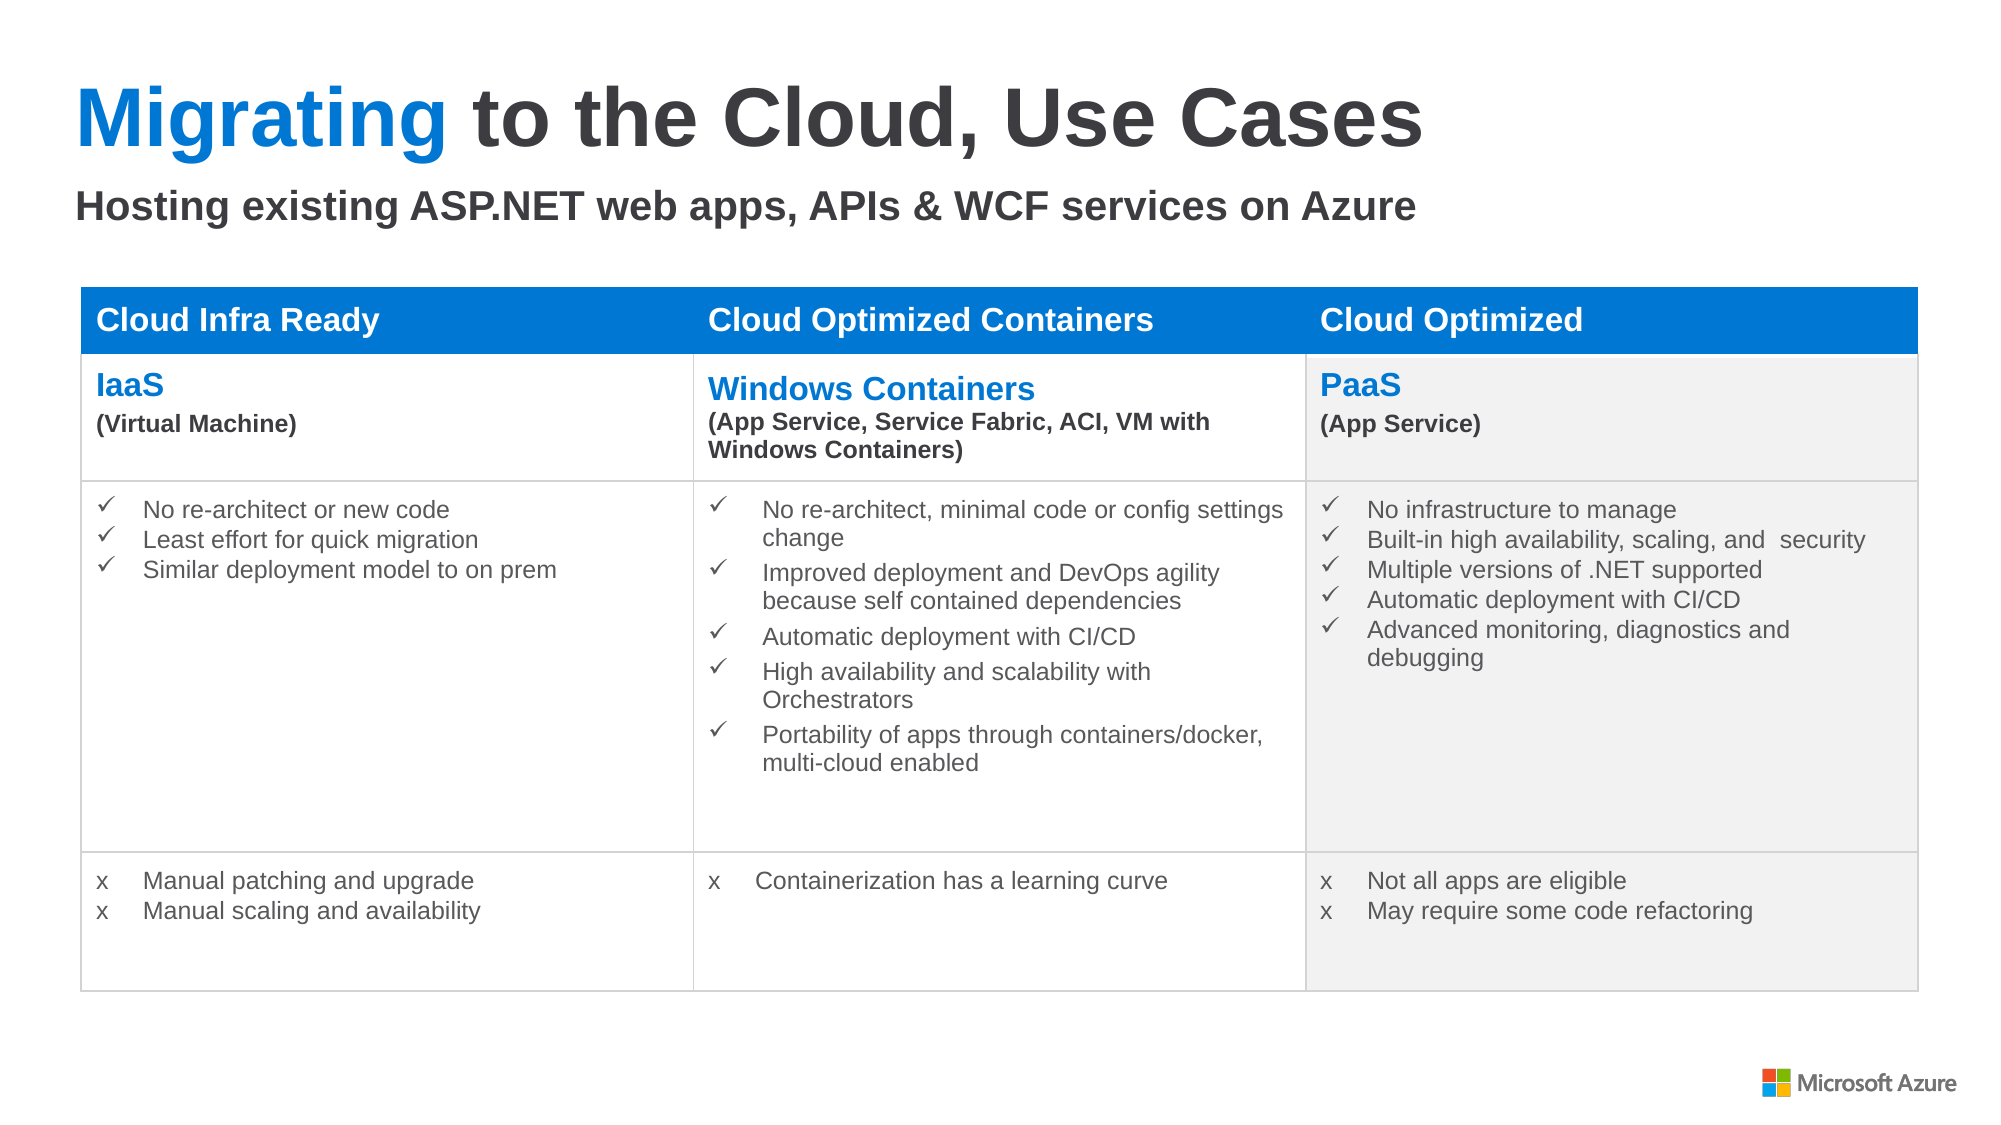

Migrating to the Cloud, Use Cases
Hosting existing ASP.NET web apps, APIs & WCF services on Azure
| Cloud Infra Ready | Cloud Optimized Containers | Cloud Optimized |
| --- | --- | --- |
| IaaS (Virtual Machine) | Windows Containers (App Service, Service Fabric, ACI, VM with Windows Containers) | PaaS (App Service) |
| No re-architect or new code Least effort for quick migration Similar deployment model to on prem | No re-architect, minimal code or config settings change Improved deployment and DevOps agility because self contained dependencies Automatic deployment with CI/CD High availability and scalability with Orchestrators Portability of apps through containers/docker, multi-cloud enabled | No infrastructure to manage Built-in high availability, scaling, and security Multiple versions of .NET supported Automatic deployment with CI/CD Advanced monitoring, diagnostics and debugging |
| Manual patching and upgrade Manual scaling and availability | Containerization has a learning curve | Not all apps are eligible May require some code refactoring |